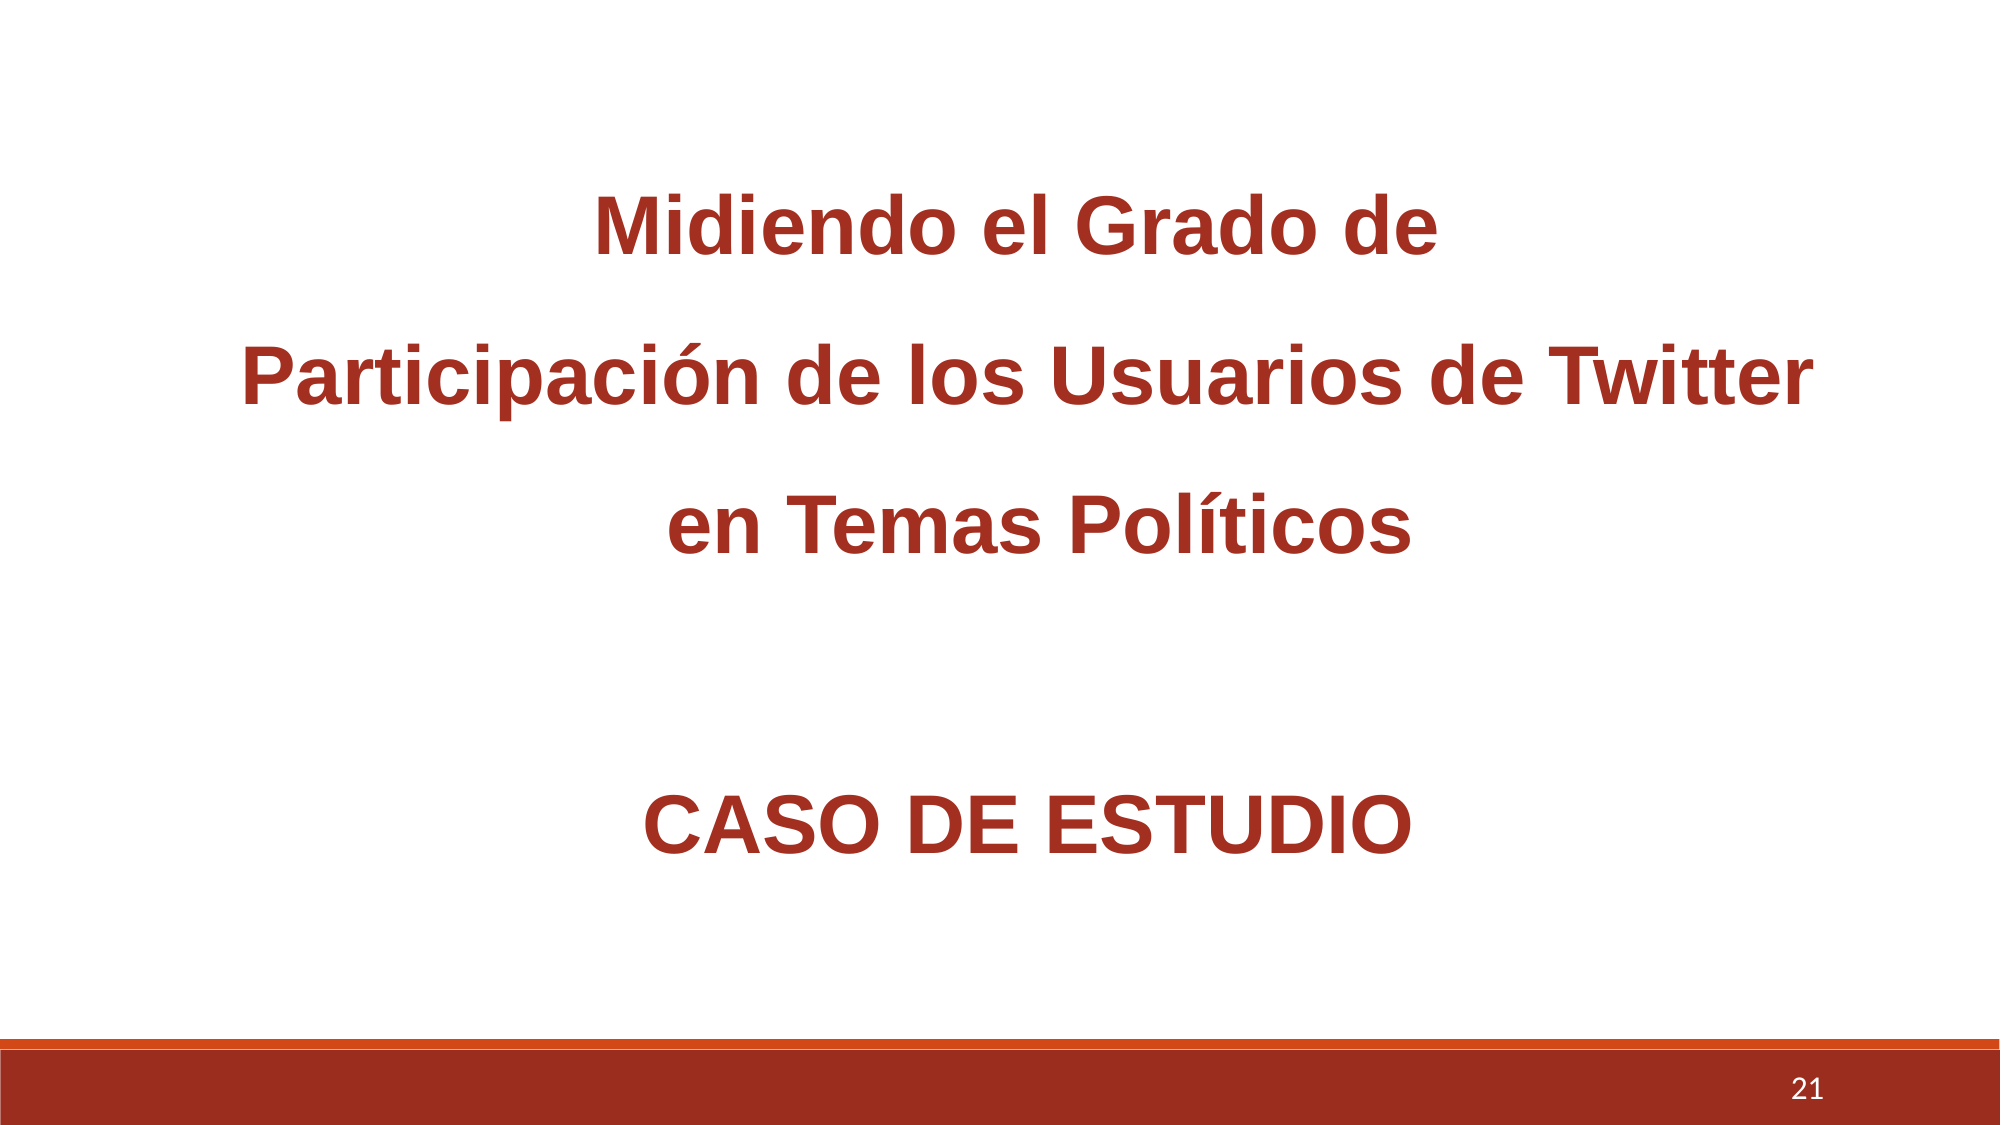

Midiendo el Grado de
Participación de los Usuarios de Twitter
 en Temas Políticos

CASO DE ESTUDIO
                                                                                                                                                                                                      21